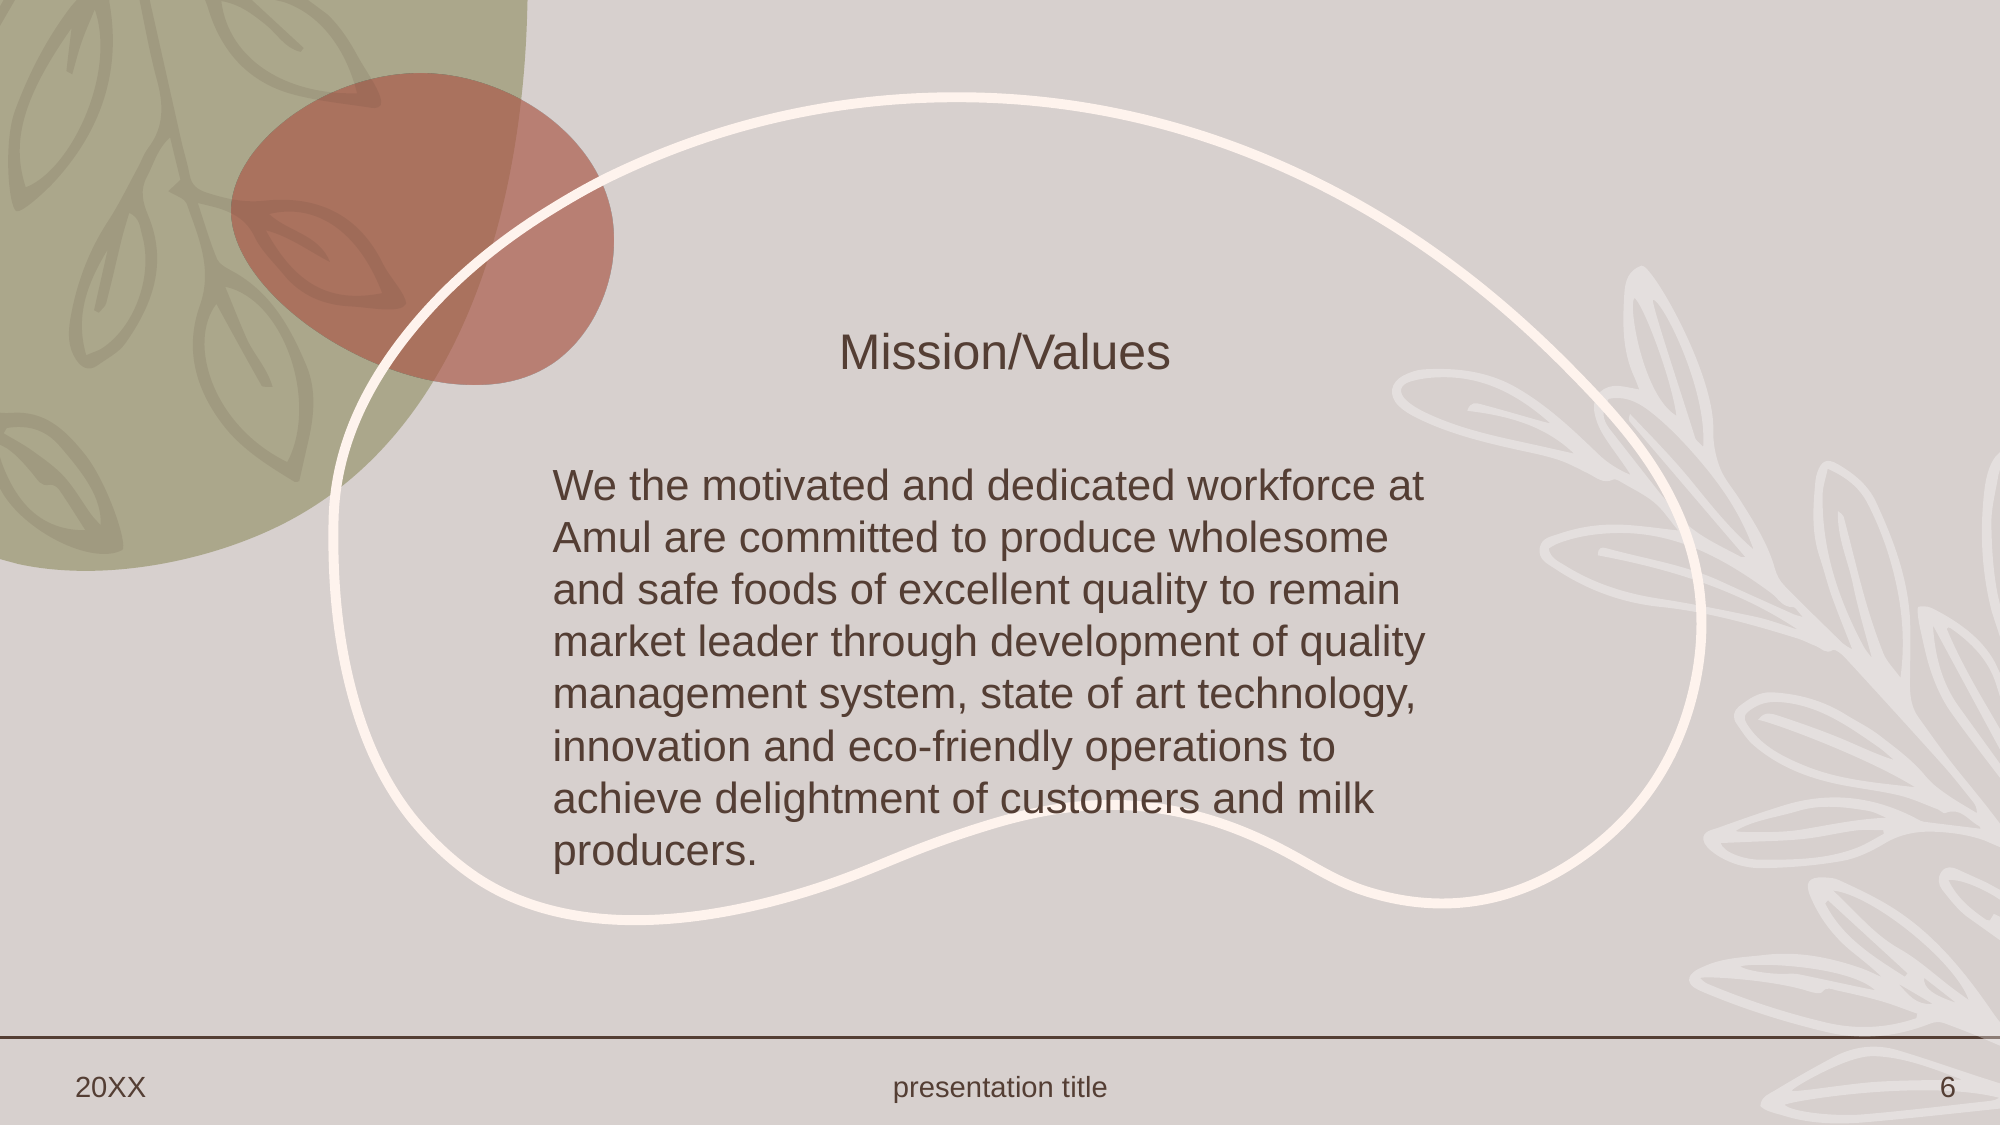

# Mission/Values
We the motivated and dedicated workforce at Amul are committed to produce wholesome and safe foods of excellent quality to remain market leader through development of quality management system, state of art technology, innovation and eco-friendly operations to achieve delightment of customers and milk producers.
20XX
presentation title
6